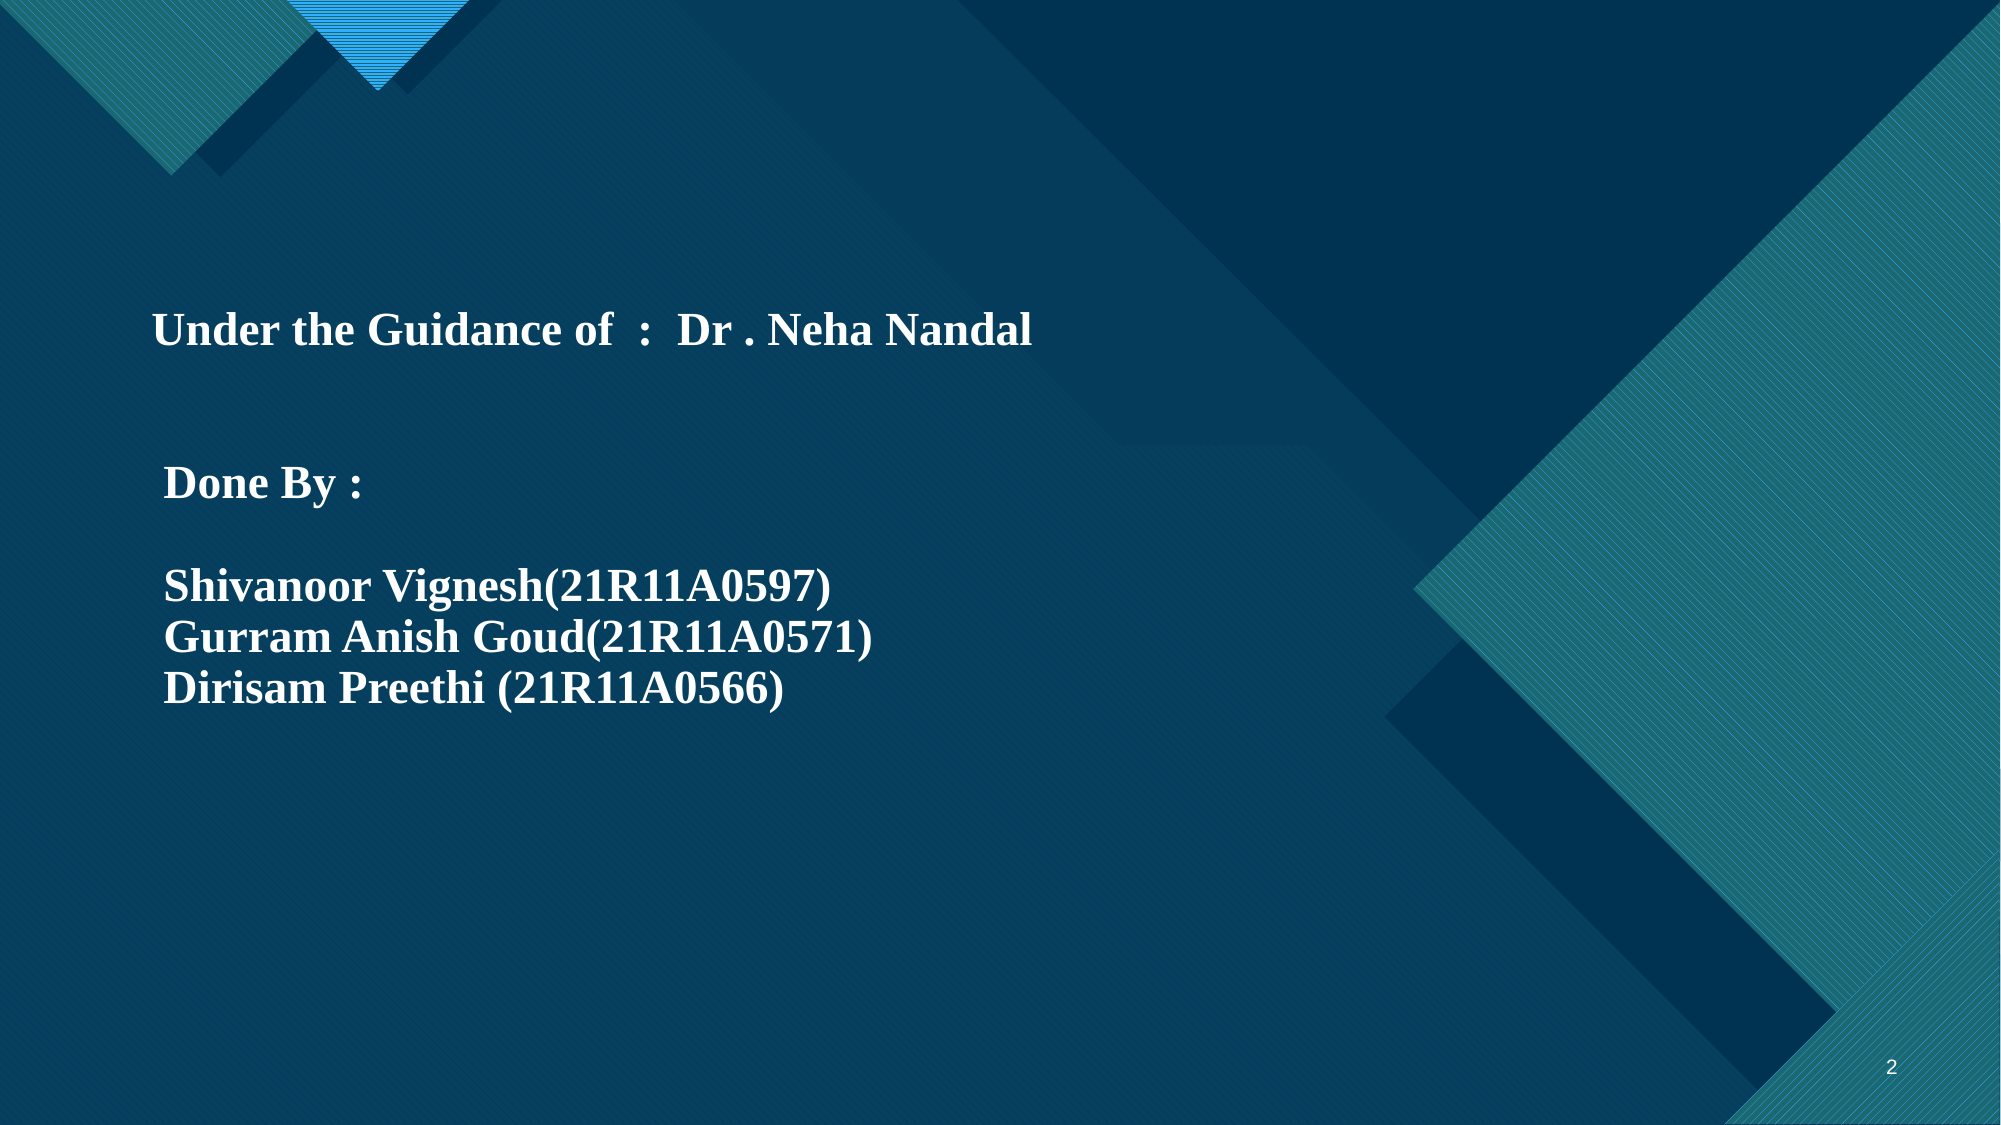

# Under the Guidance of  :  Dr . Neha Nandal Done By : Shivanoor Vignesh(21R11A0597) Gurram Anish Goud(21R11A0571) Dirisam Preethi (21R11A0566)
2